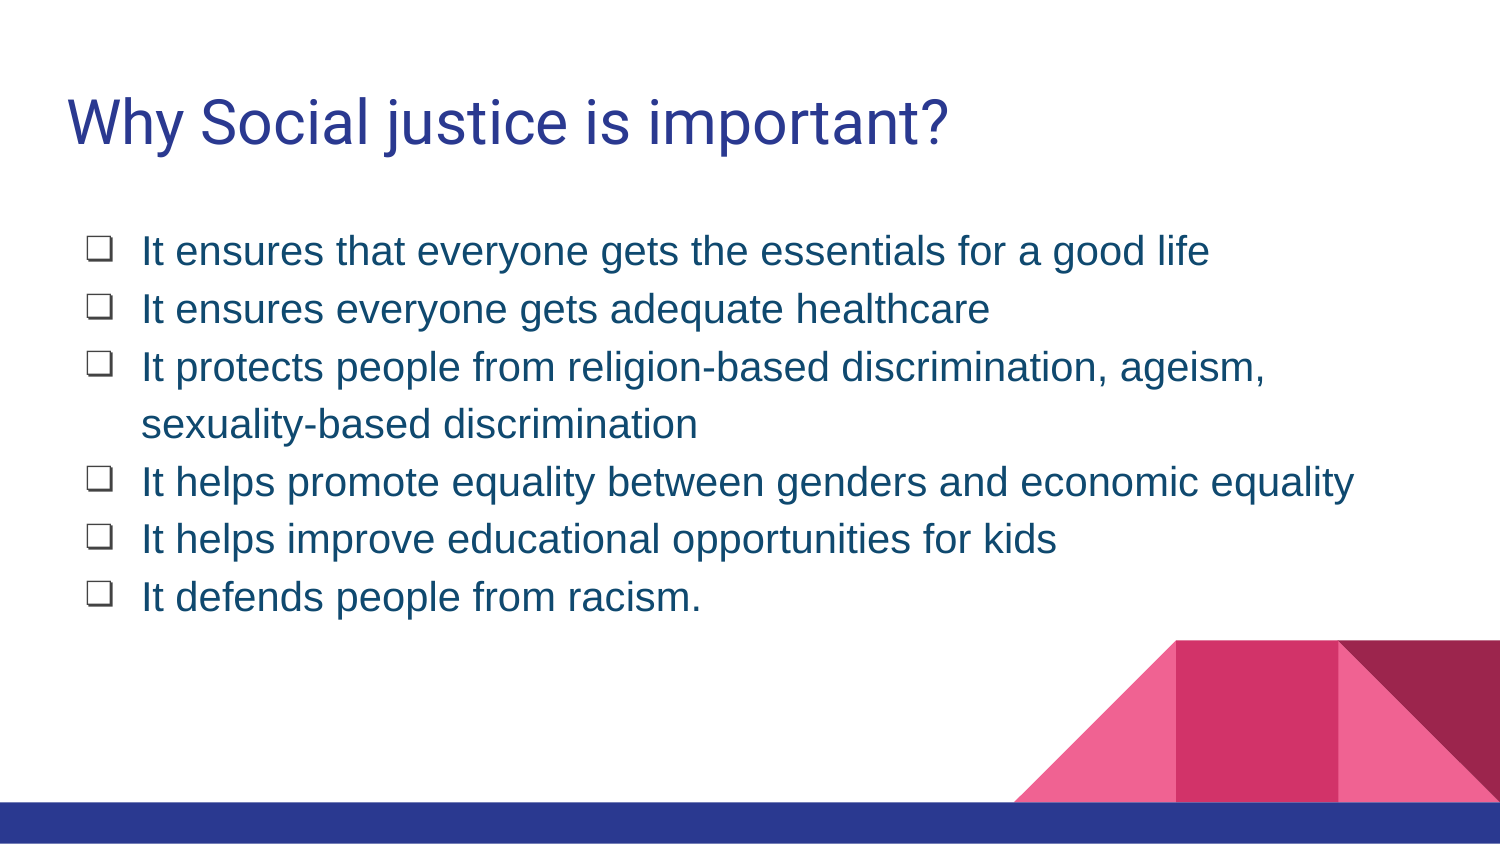

# Why Social justice is important?
It ensures that everyone gets the essentials for a good life
It ensures everyone gets adequate healthcare
It protects people from religion-based discrimination, ageism, sexuality-based discrimination
It helps promote equality between genders and economic equality
It helps improve educational opportunities for kids
It defends people from racism.